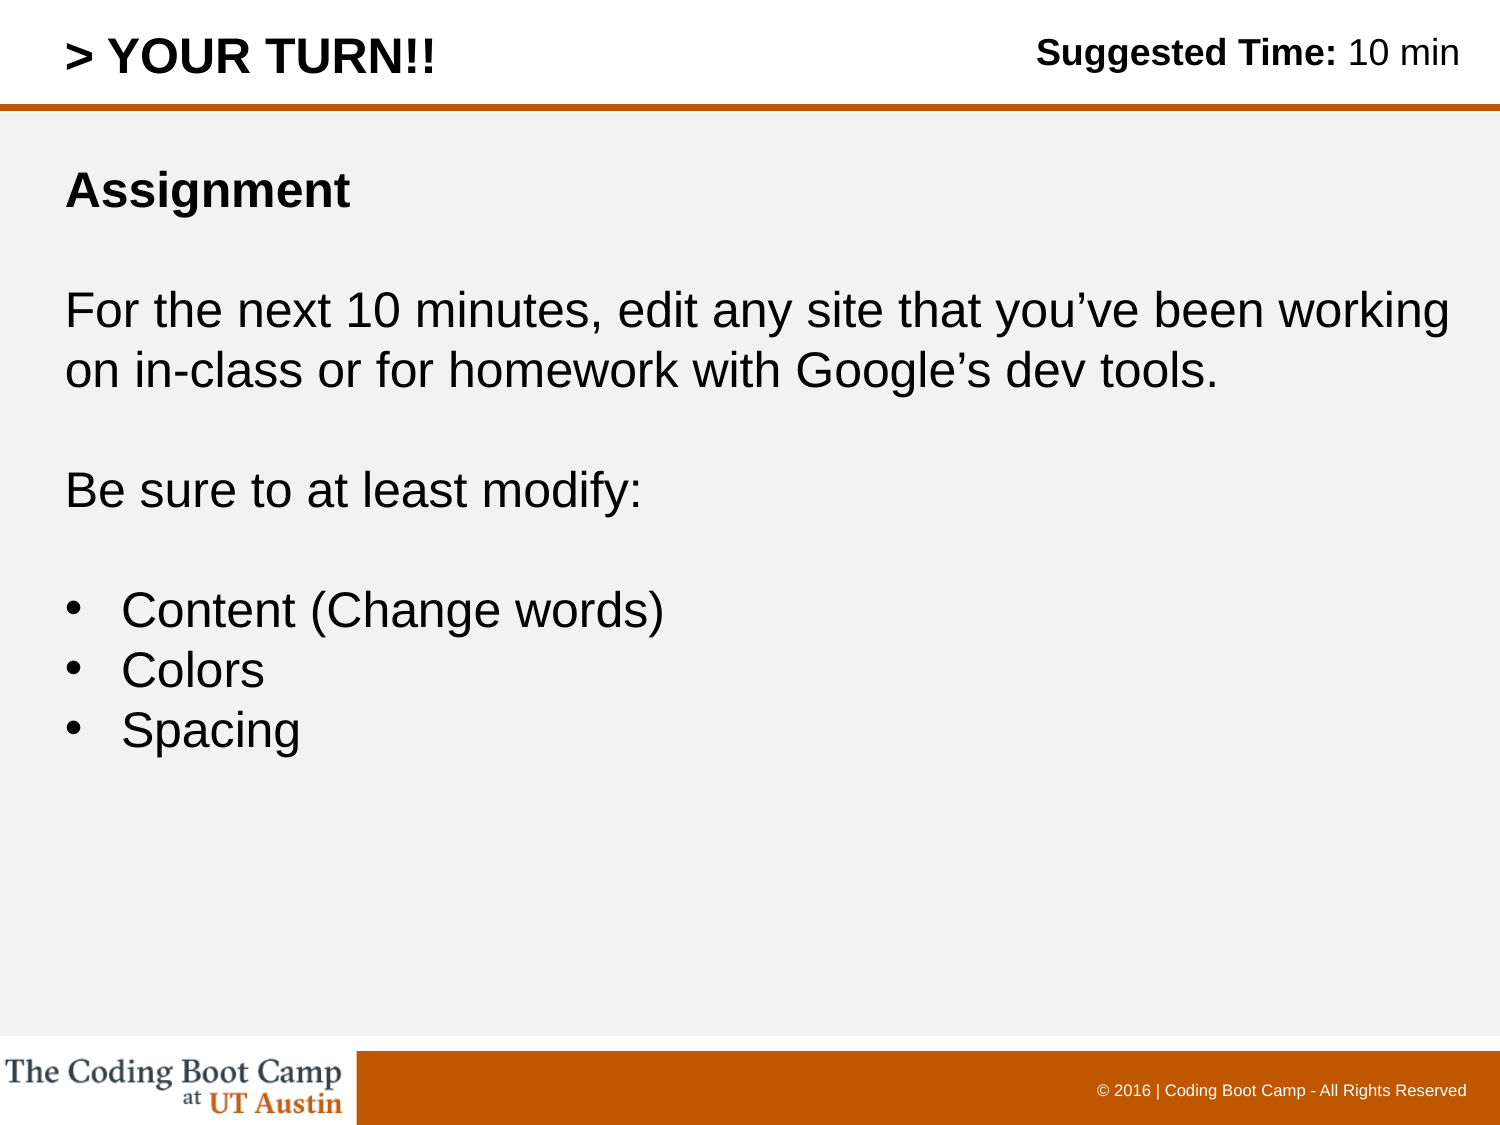

> YOUR TURN!!
Suggested Time: 10 min

Assignment

For the next 10 minutes, edit any site that you’ve been working on in-class or for homework with Google’s dev tools.

Be sure to at least modify:

Content (Change words)
Colors
Spacing